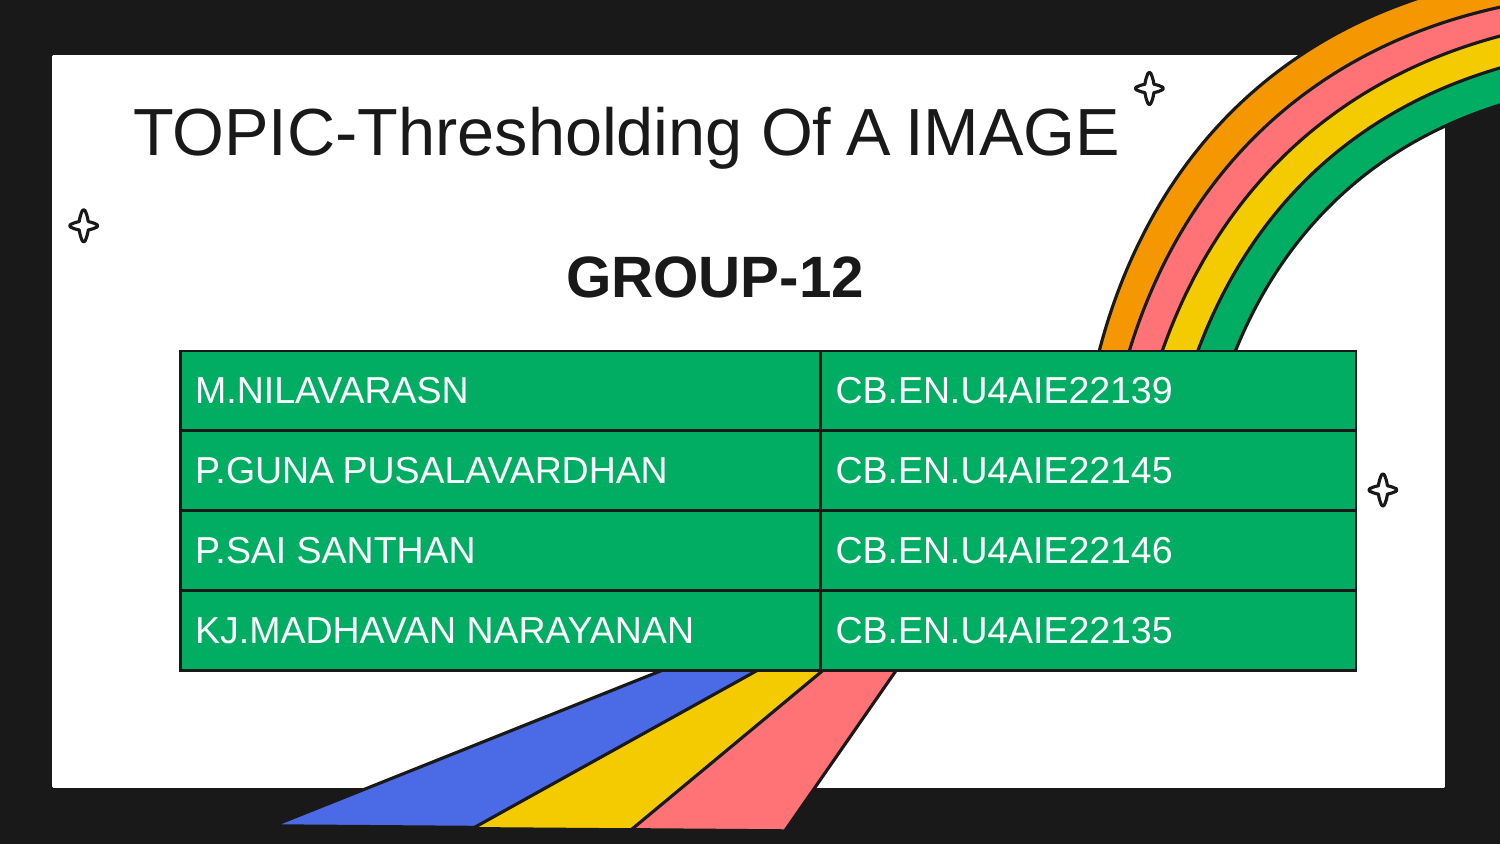

# TOPIC-Thresholding Of A IMAGE
GROUP-12
| M.NILAVARASN | CB.EN.U4AIE22139 |
| --- | --- |
| P.GUNA PUSALAVARDHAN | CB.EN.U4AIE22145 |
| P.SAI SANTHAN | CB.EN.U4AIE22146 |
| KJ.MADHAVAN NARAYANAN | CB.EN.U4AIE22135 |